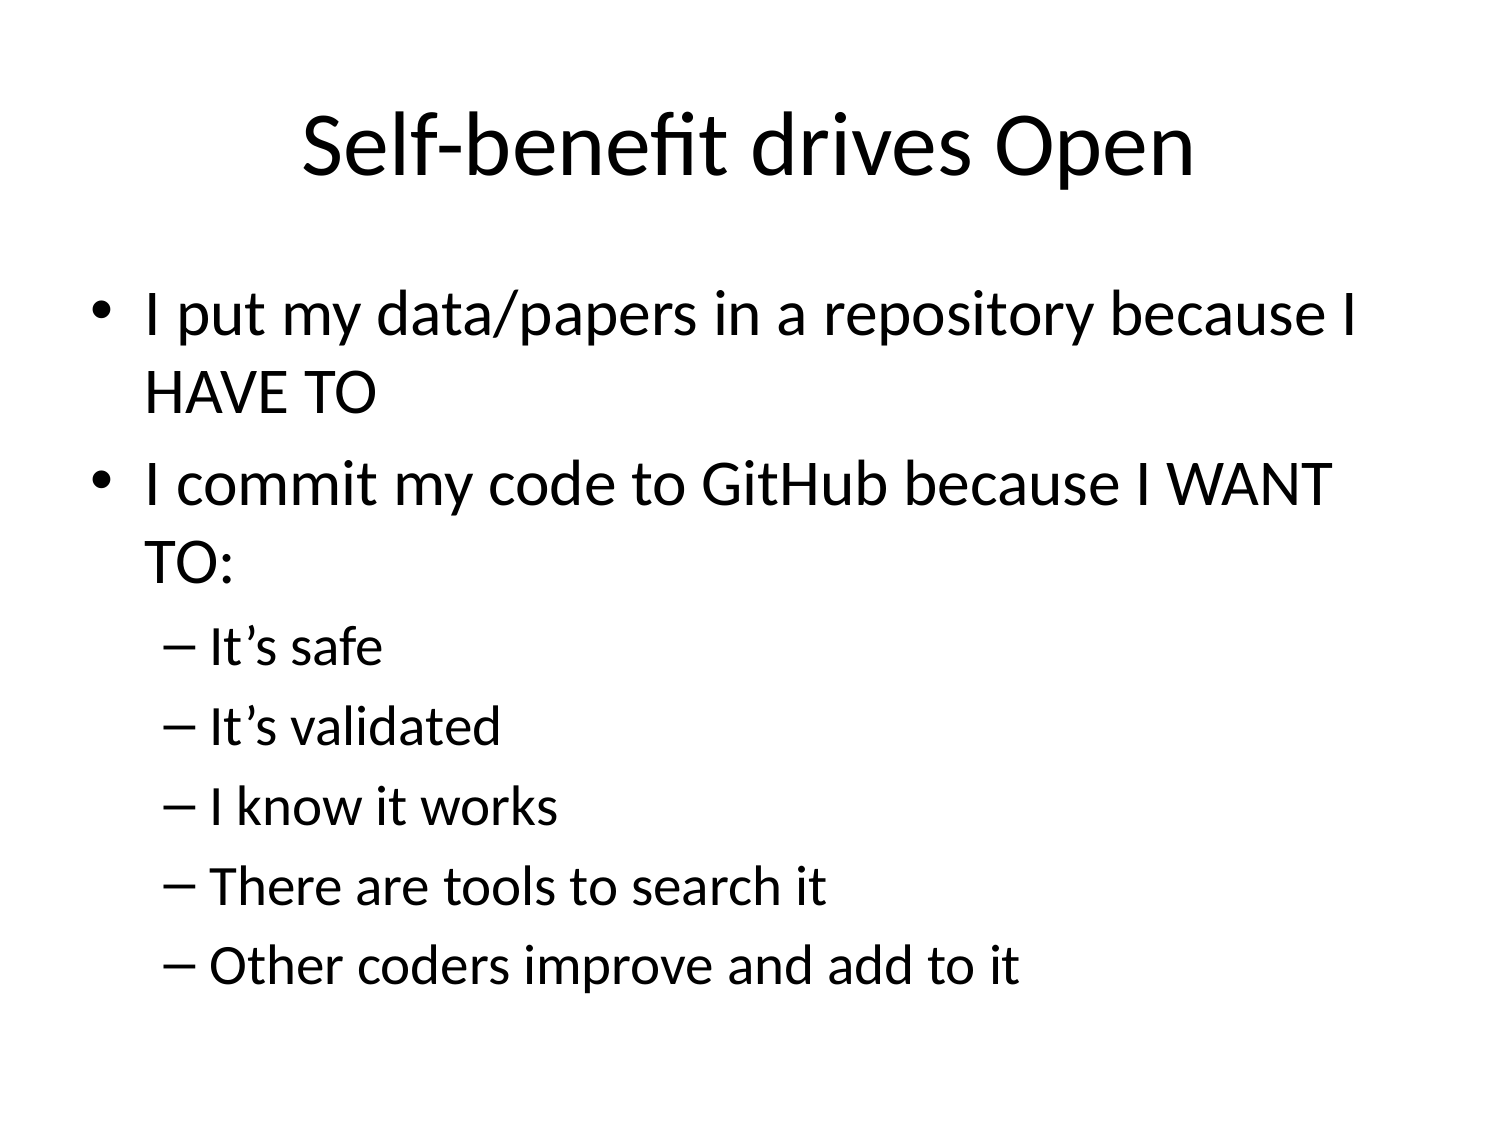

# Self-benefit drives Open
I put my data/papers in a repository because I HAVE TO
I commit my code to GitHub because I WANT TO:
It’s safe
It’s validated
I know it works
There are tools to search it
Other coders improve and add to it